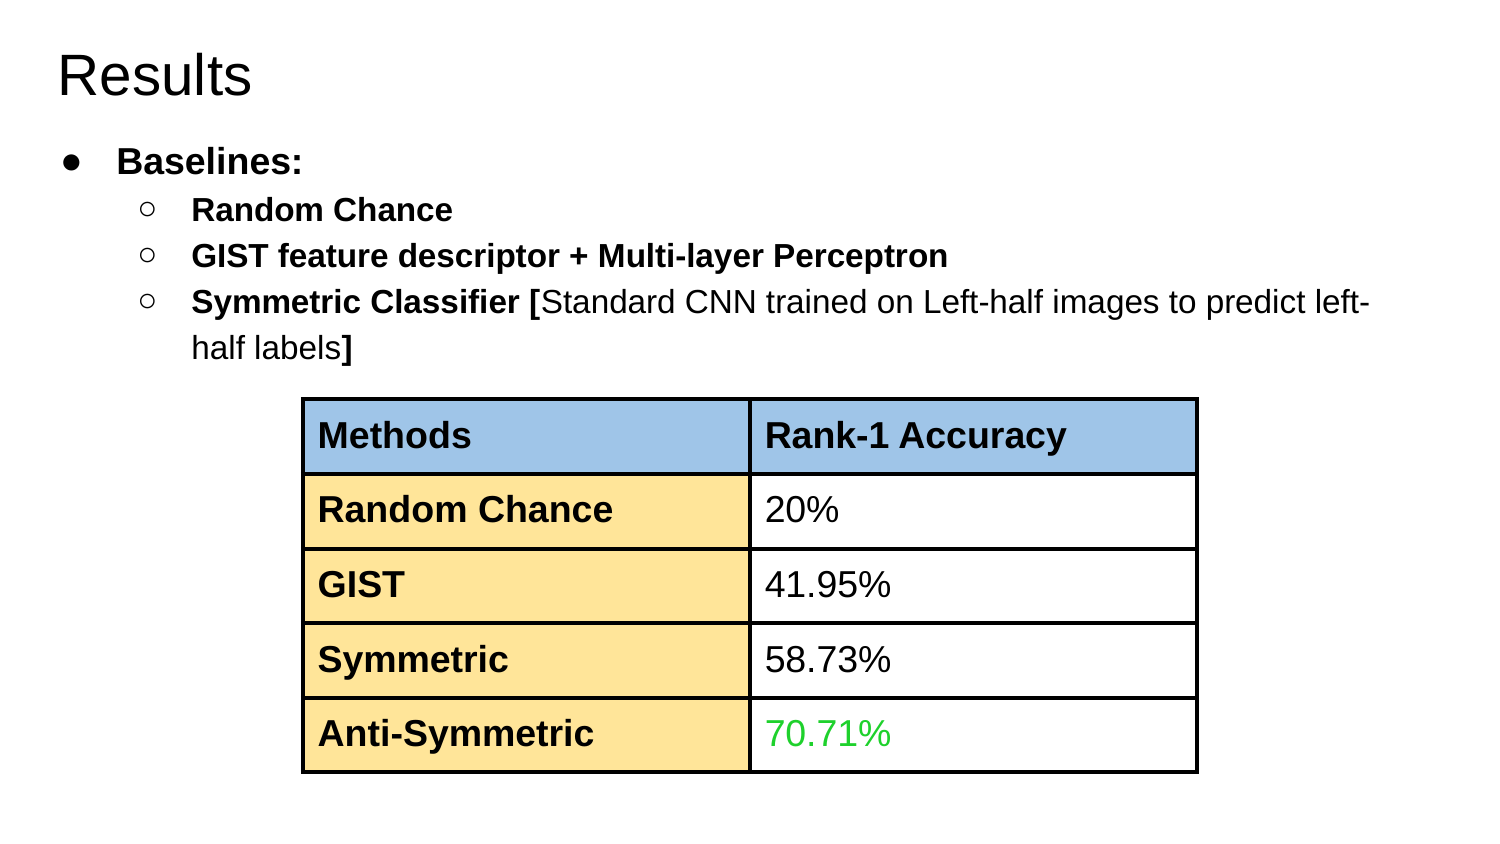

# Results
Baselines:
Random Chance
GIST feature descriptor + Multi-layer Perceptron
Symmetric Classifier [Standard CNN trained on Left-half images to predict left-half labels]
| Methods | Rank-1 Accuracy |
| --- | --- |
| Random Chance | 20% |
| GIST | 41.95% |
| Symmetric | 58.73% |
| Anti-Symmetric | 70.71% |